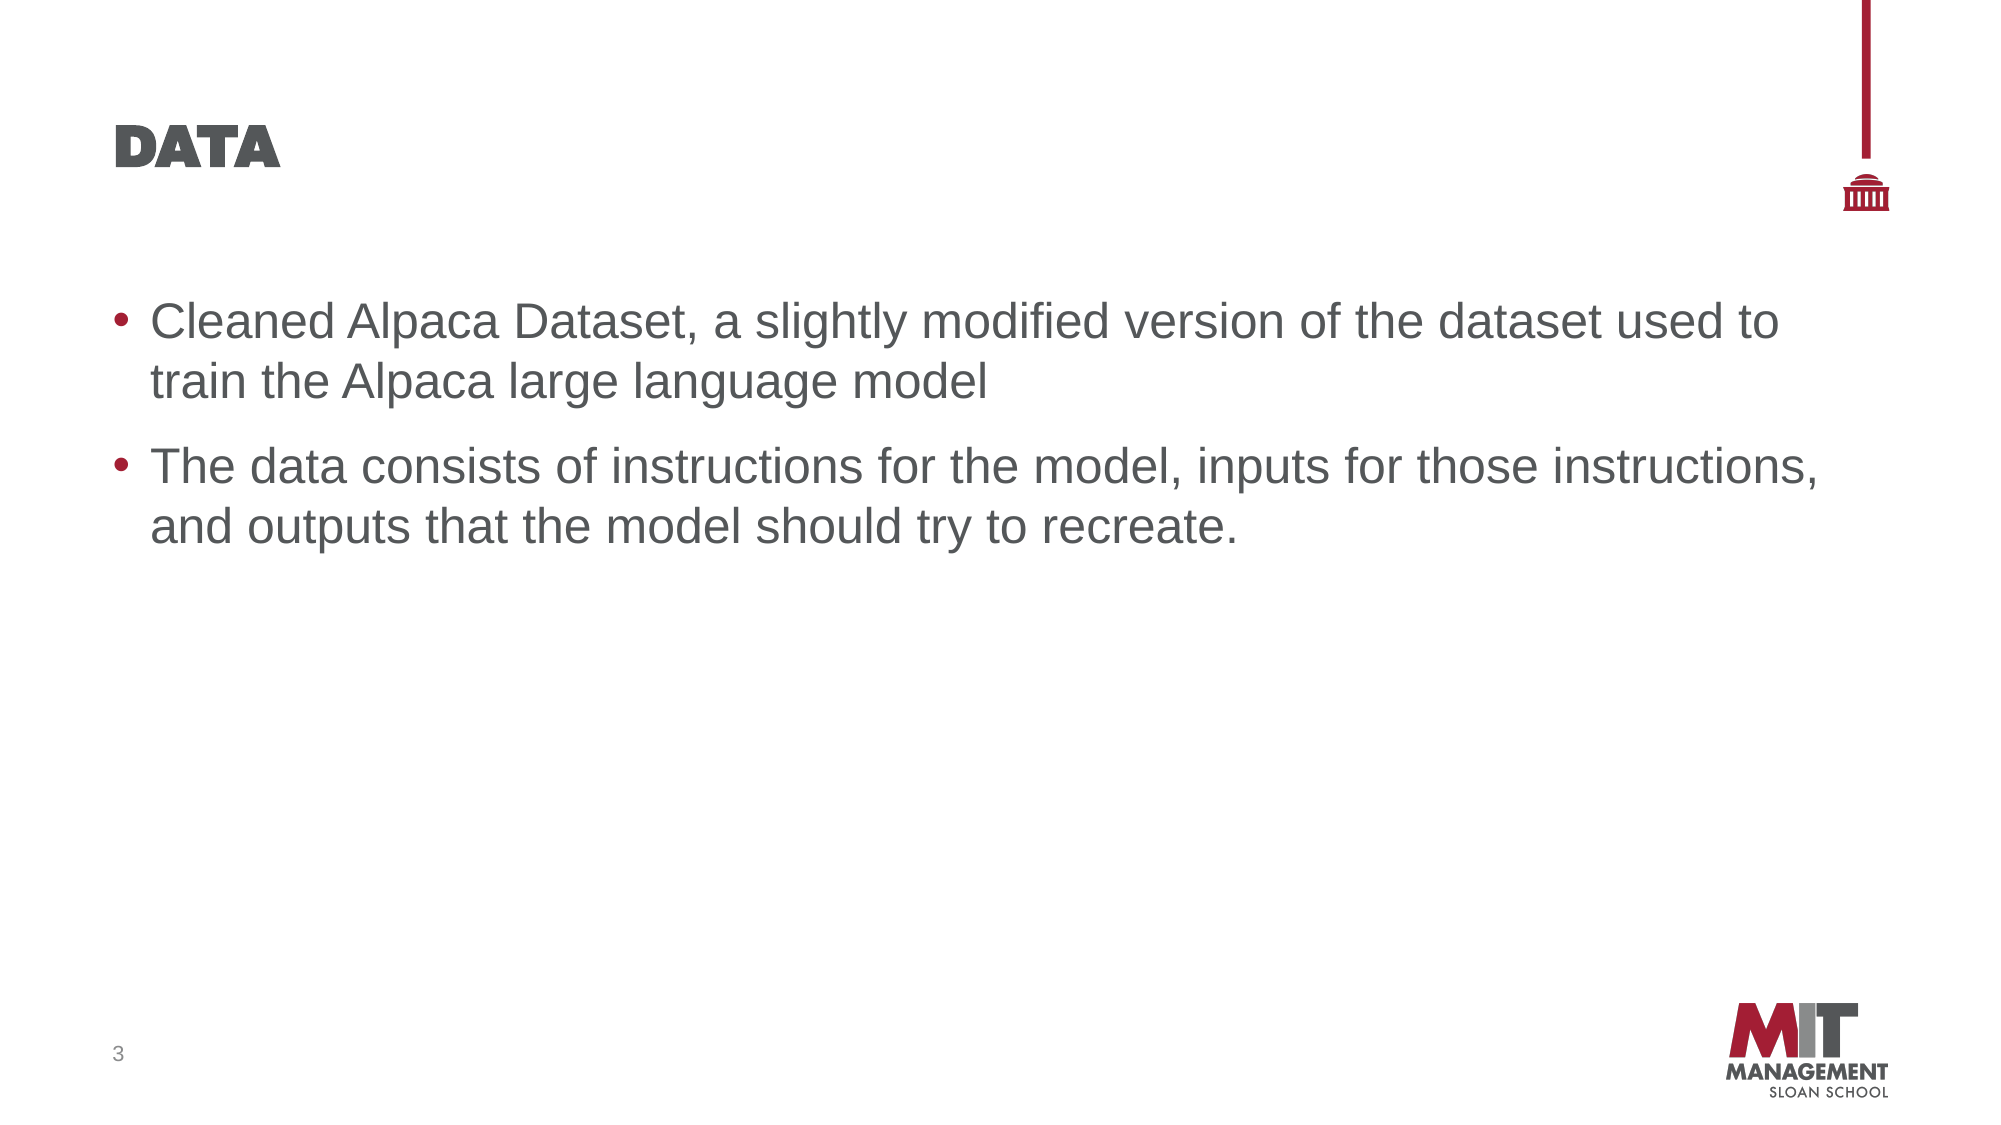

# Data
Cleaned Alpaca Dataset, a slightly modified version of the dataset used to train the Alpaca large language model
The data consists of instructions for the model, inputs for those instructions, and outputs that the model should try to recreate.
3